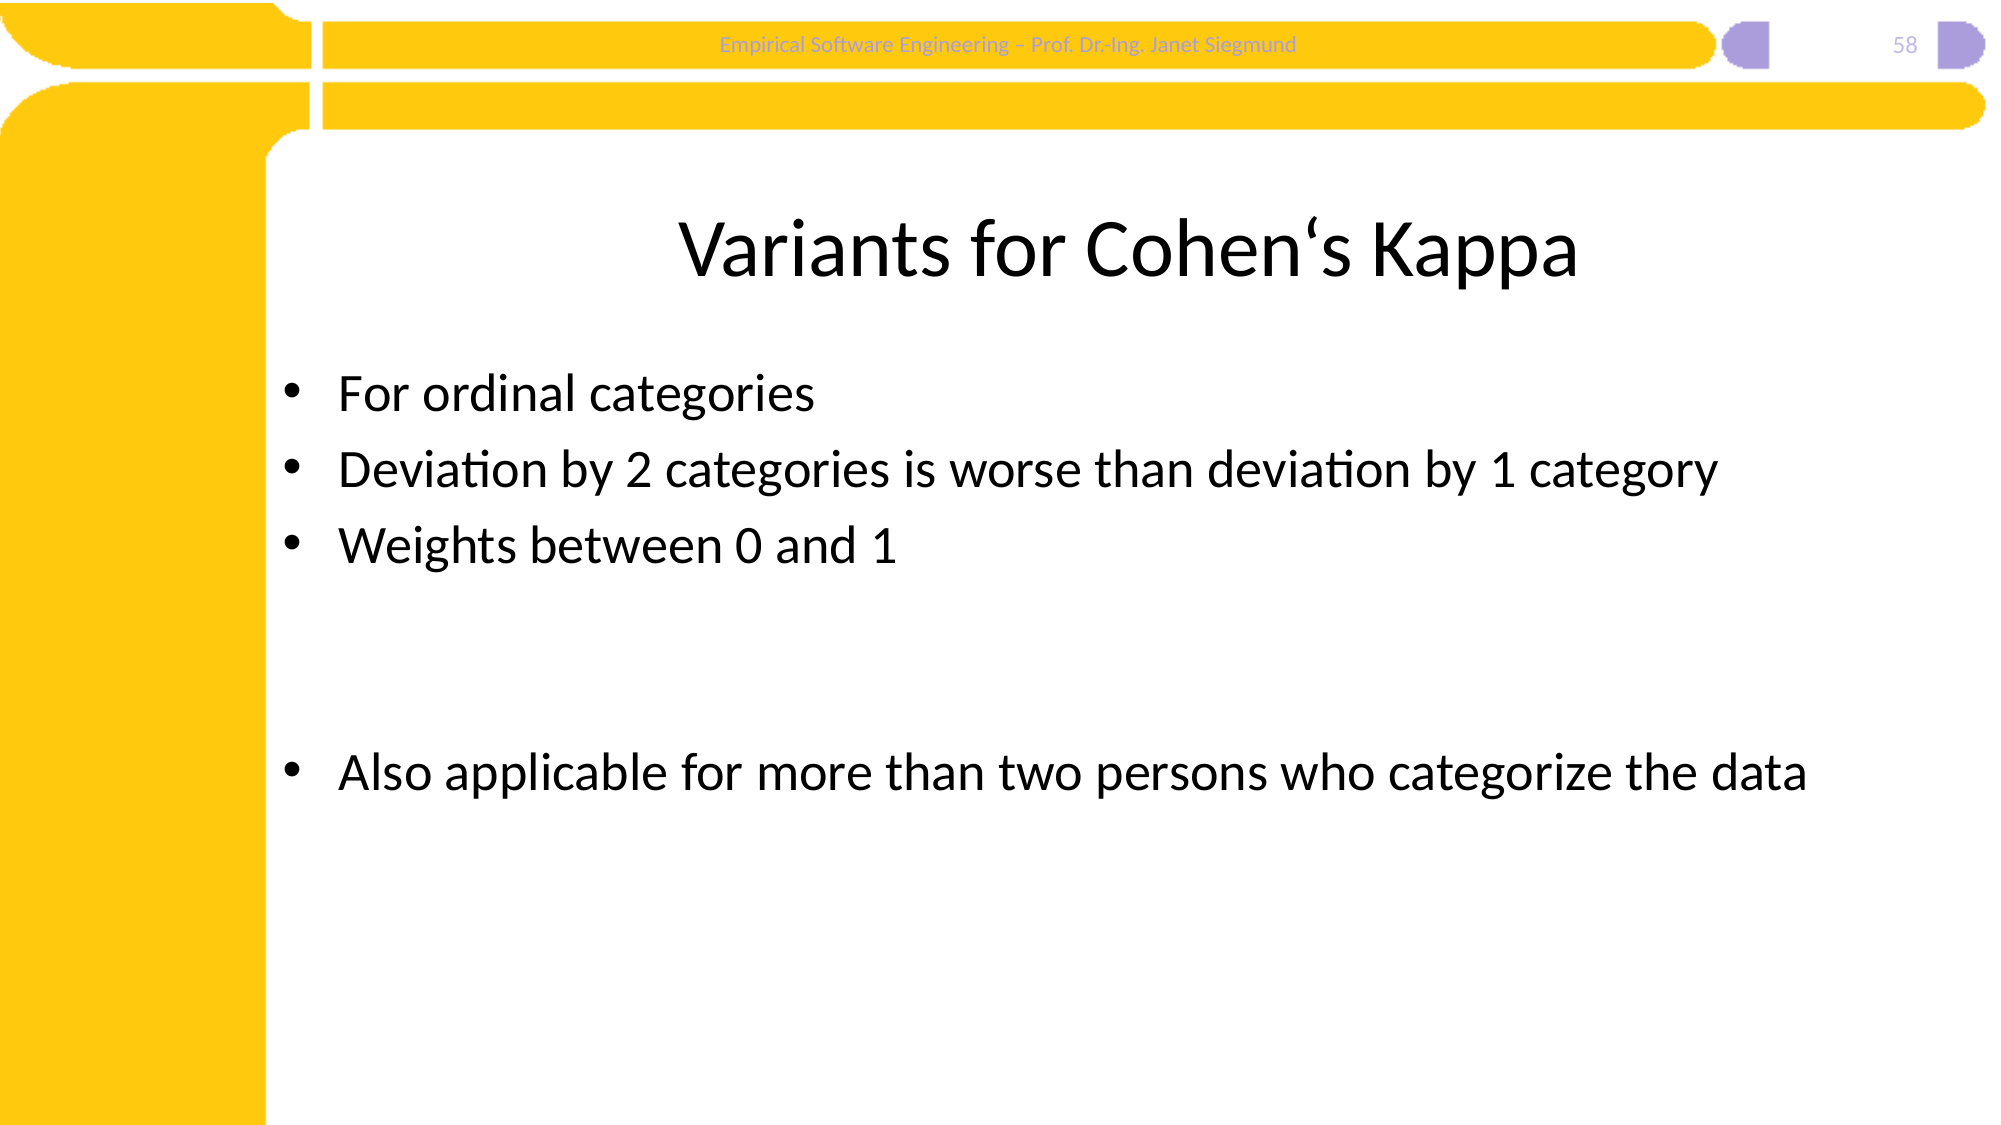

58
# Variants for Cohen‘s Kappa
For ordinal categories
Deviation by 2 categories is worse than deviation by 1 category
Weights between 0 and 1

Also applicable for more than two persons who categorize the data